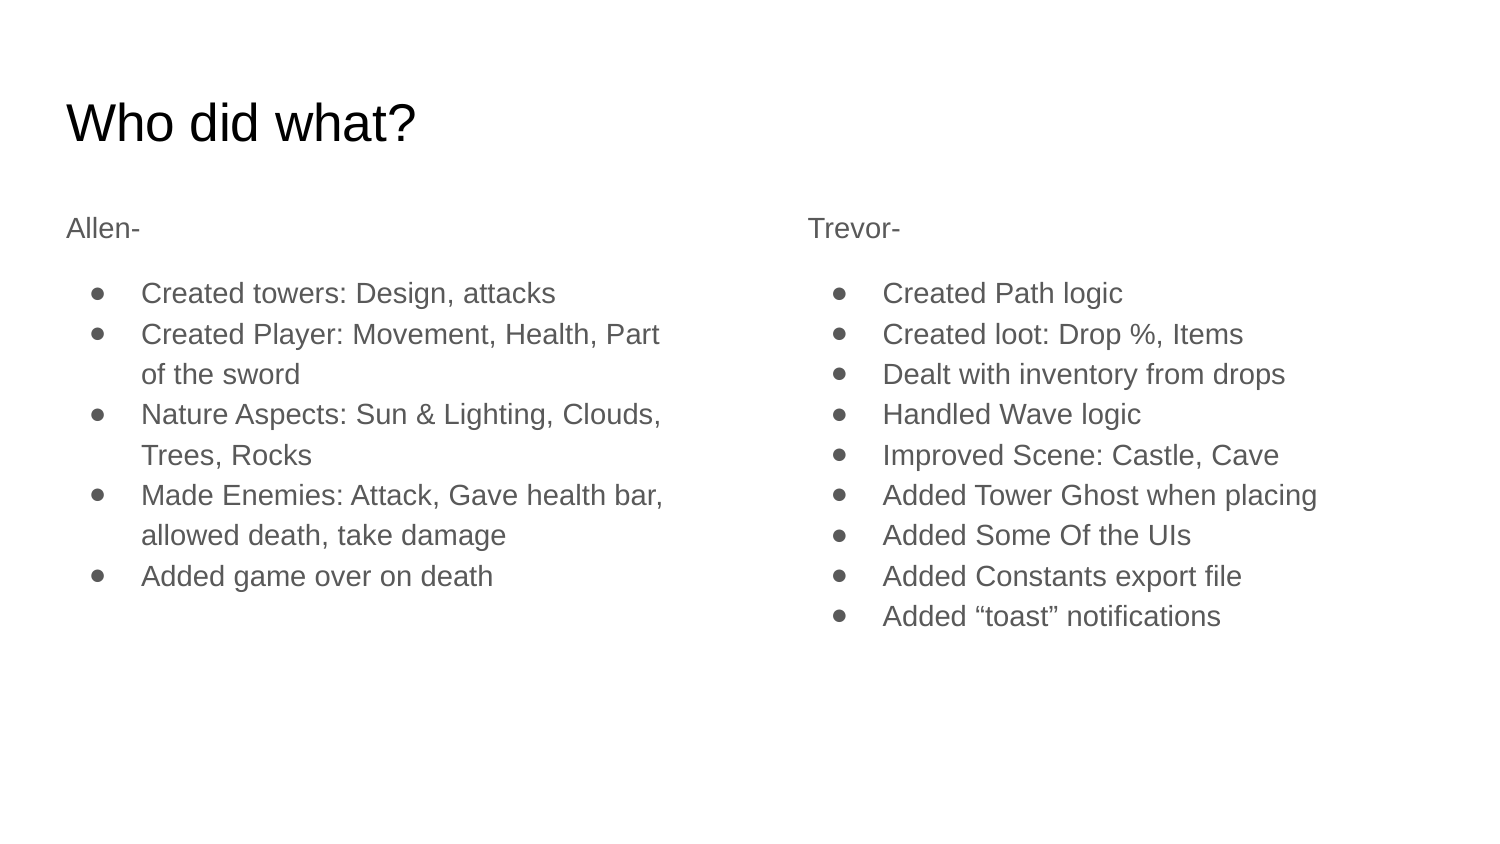

# Who did what?
Allen-
Created towers: Design, attacks
Created Player: Movement, Health, Part of the sword
Nature Aspects: Sun & Lighting, Clouds, Trees, Rocks
Made Enemies: Attack, Gave health bar, allowed death, take damage
Added game over on death
Trevor-
Created Path logic
Created loot: Drop %, Items
Dealt with inventory from drops
Handled Wave logic
Improved Scene: Castle, Cave
Added Tower Ghost when placing
Added Some Of the UIs
Added Constants export file
Added “toast” notifications